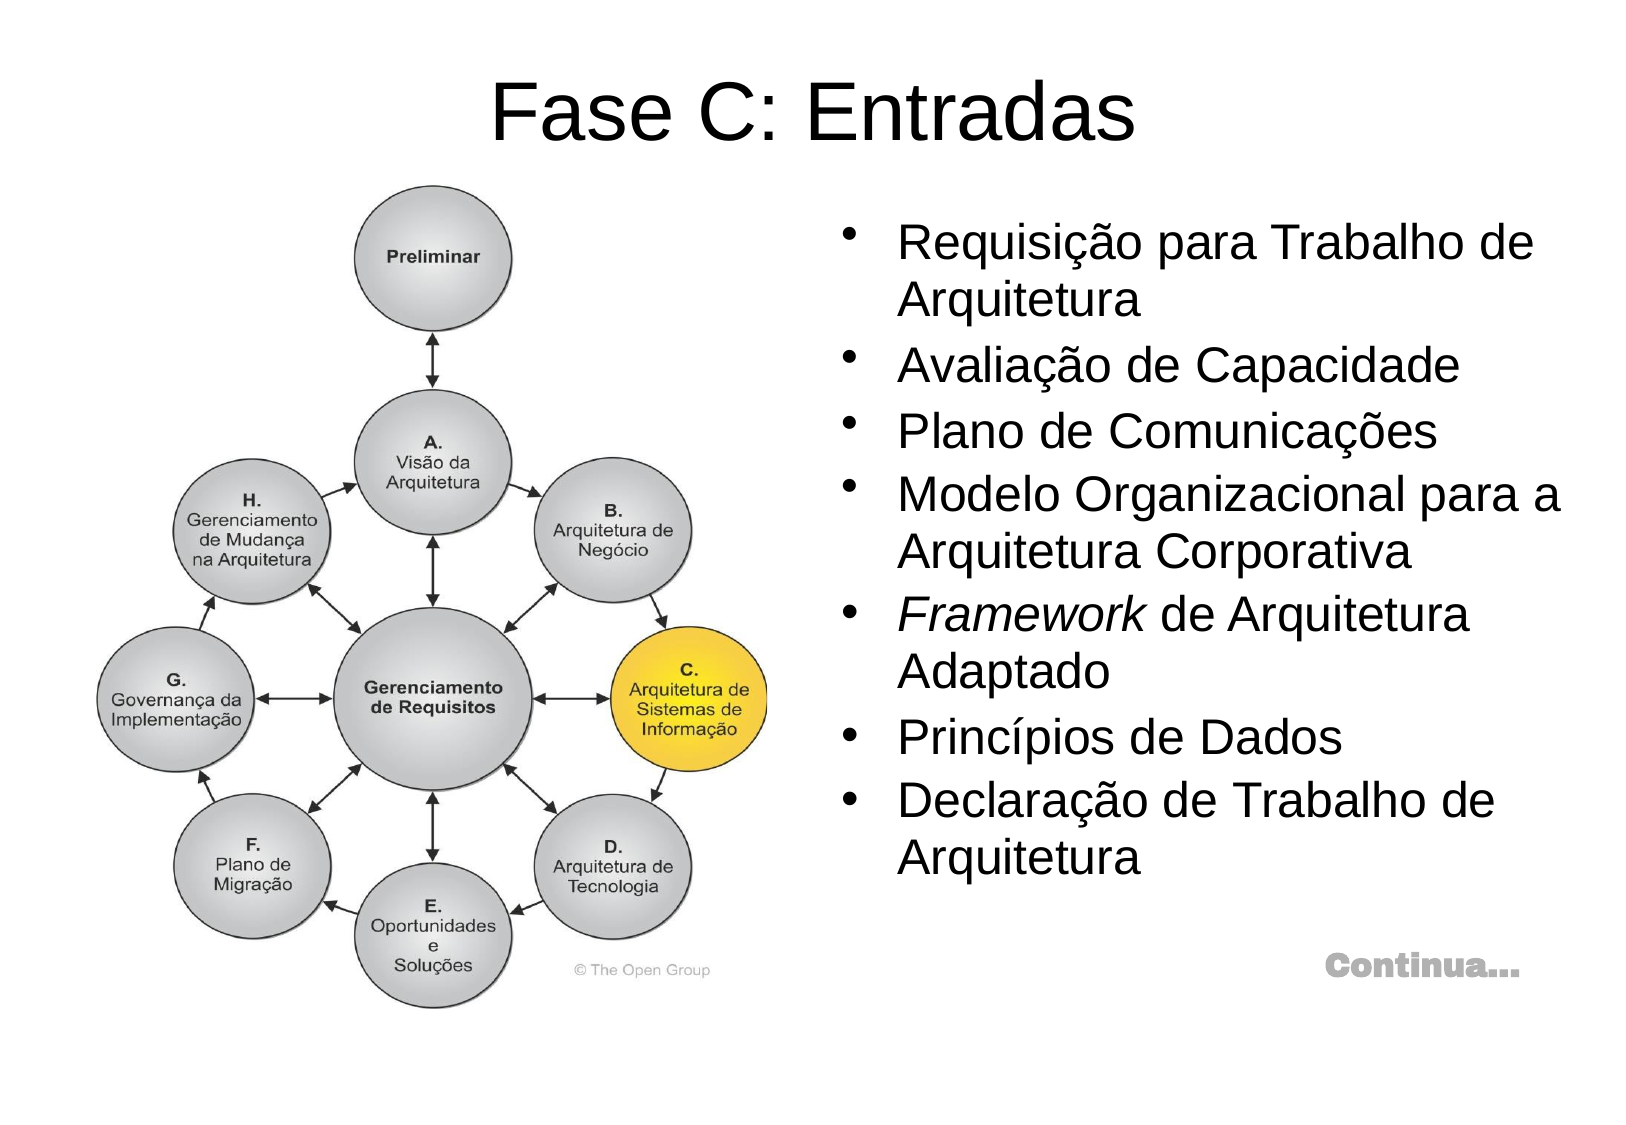

# Fase C: Entradas

Requisição para Trabalho de
Arquitetura
Avaliação de Capacidade
Plano de Comunicações
Modelo Organizacional para a
Arquitetura Corporativa
Framework de Arquitetura
Adaptado
Princípios de Dados
Declaração de Trabalho de
Arquitetura
Continua…